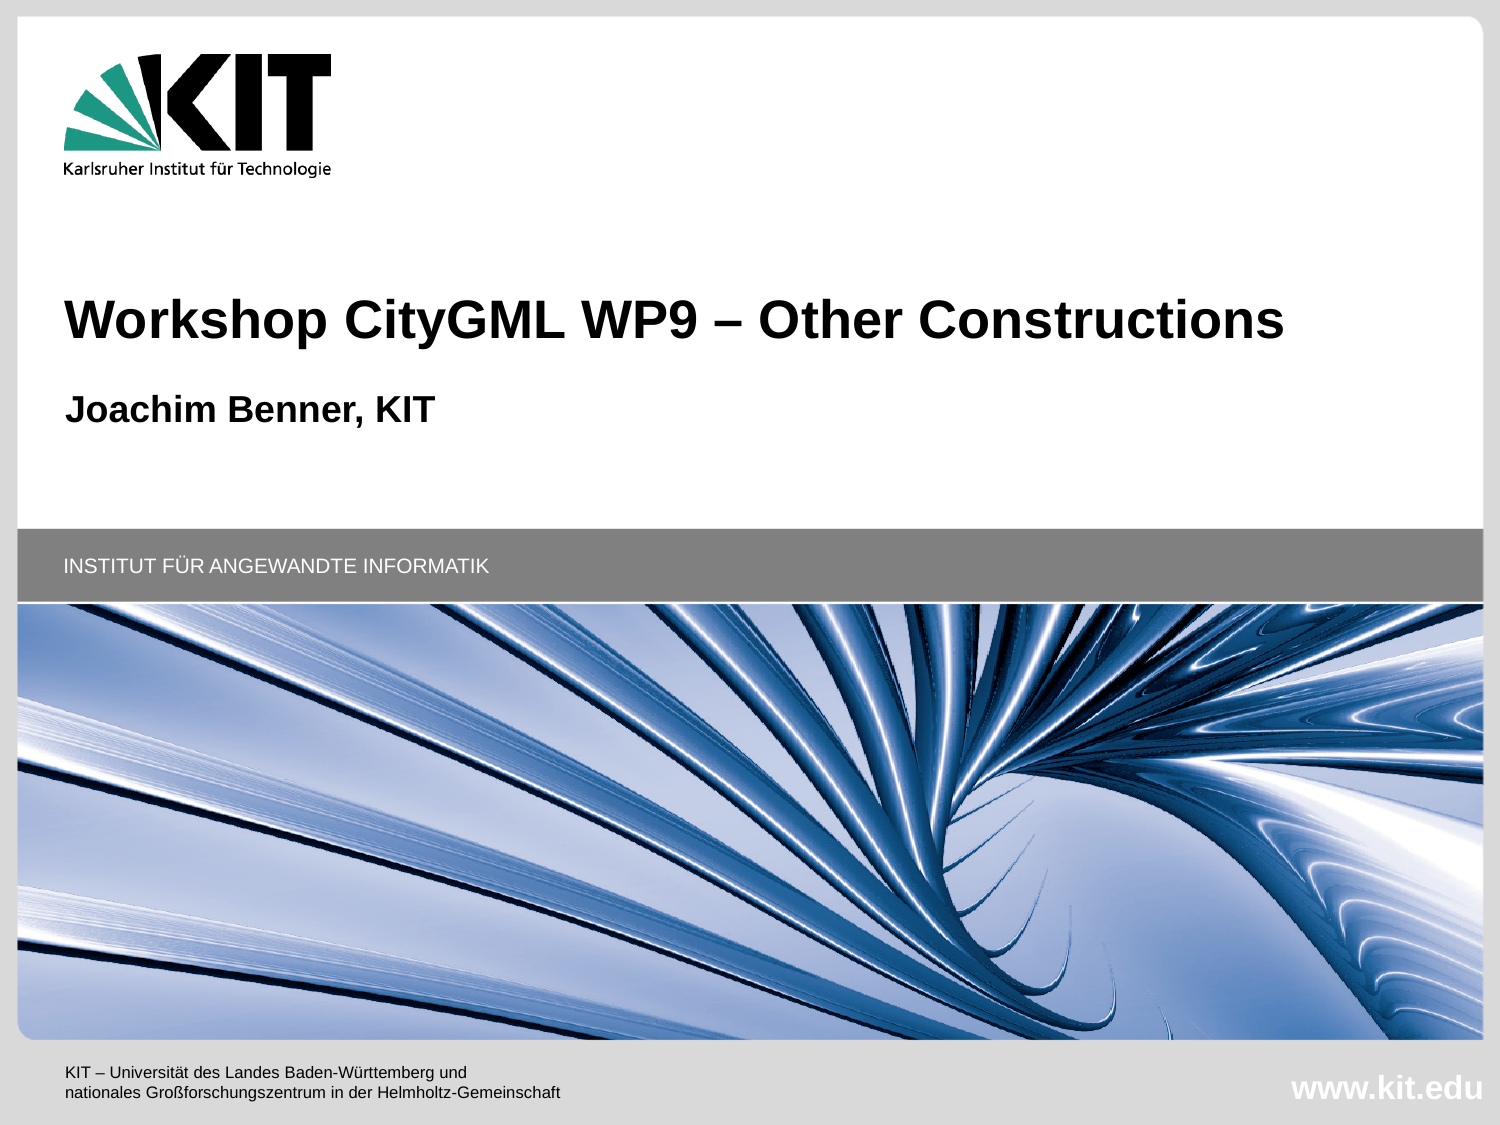

# Workshop CityGML WP9 – Other Constructions
Joachim Benner, KIT